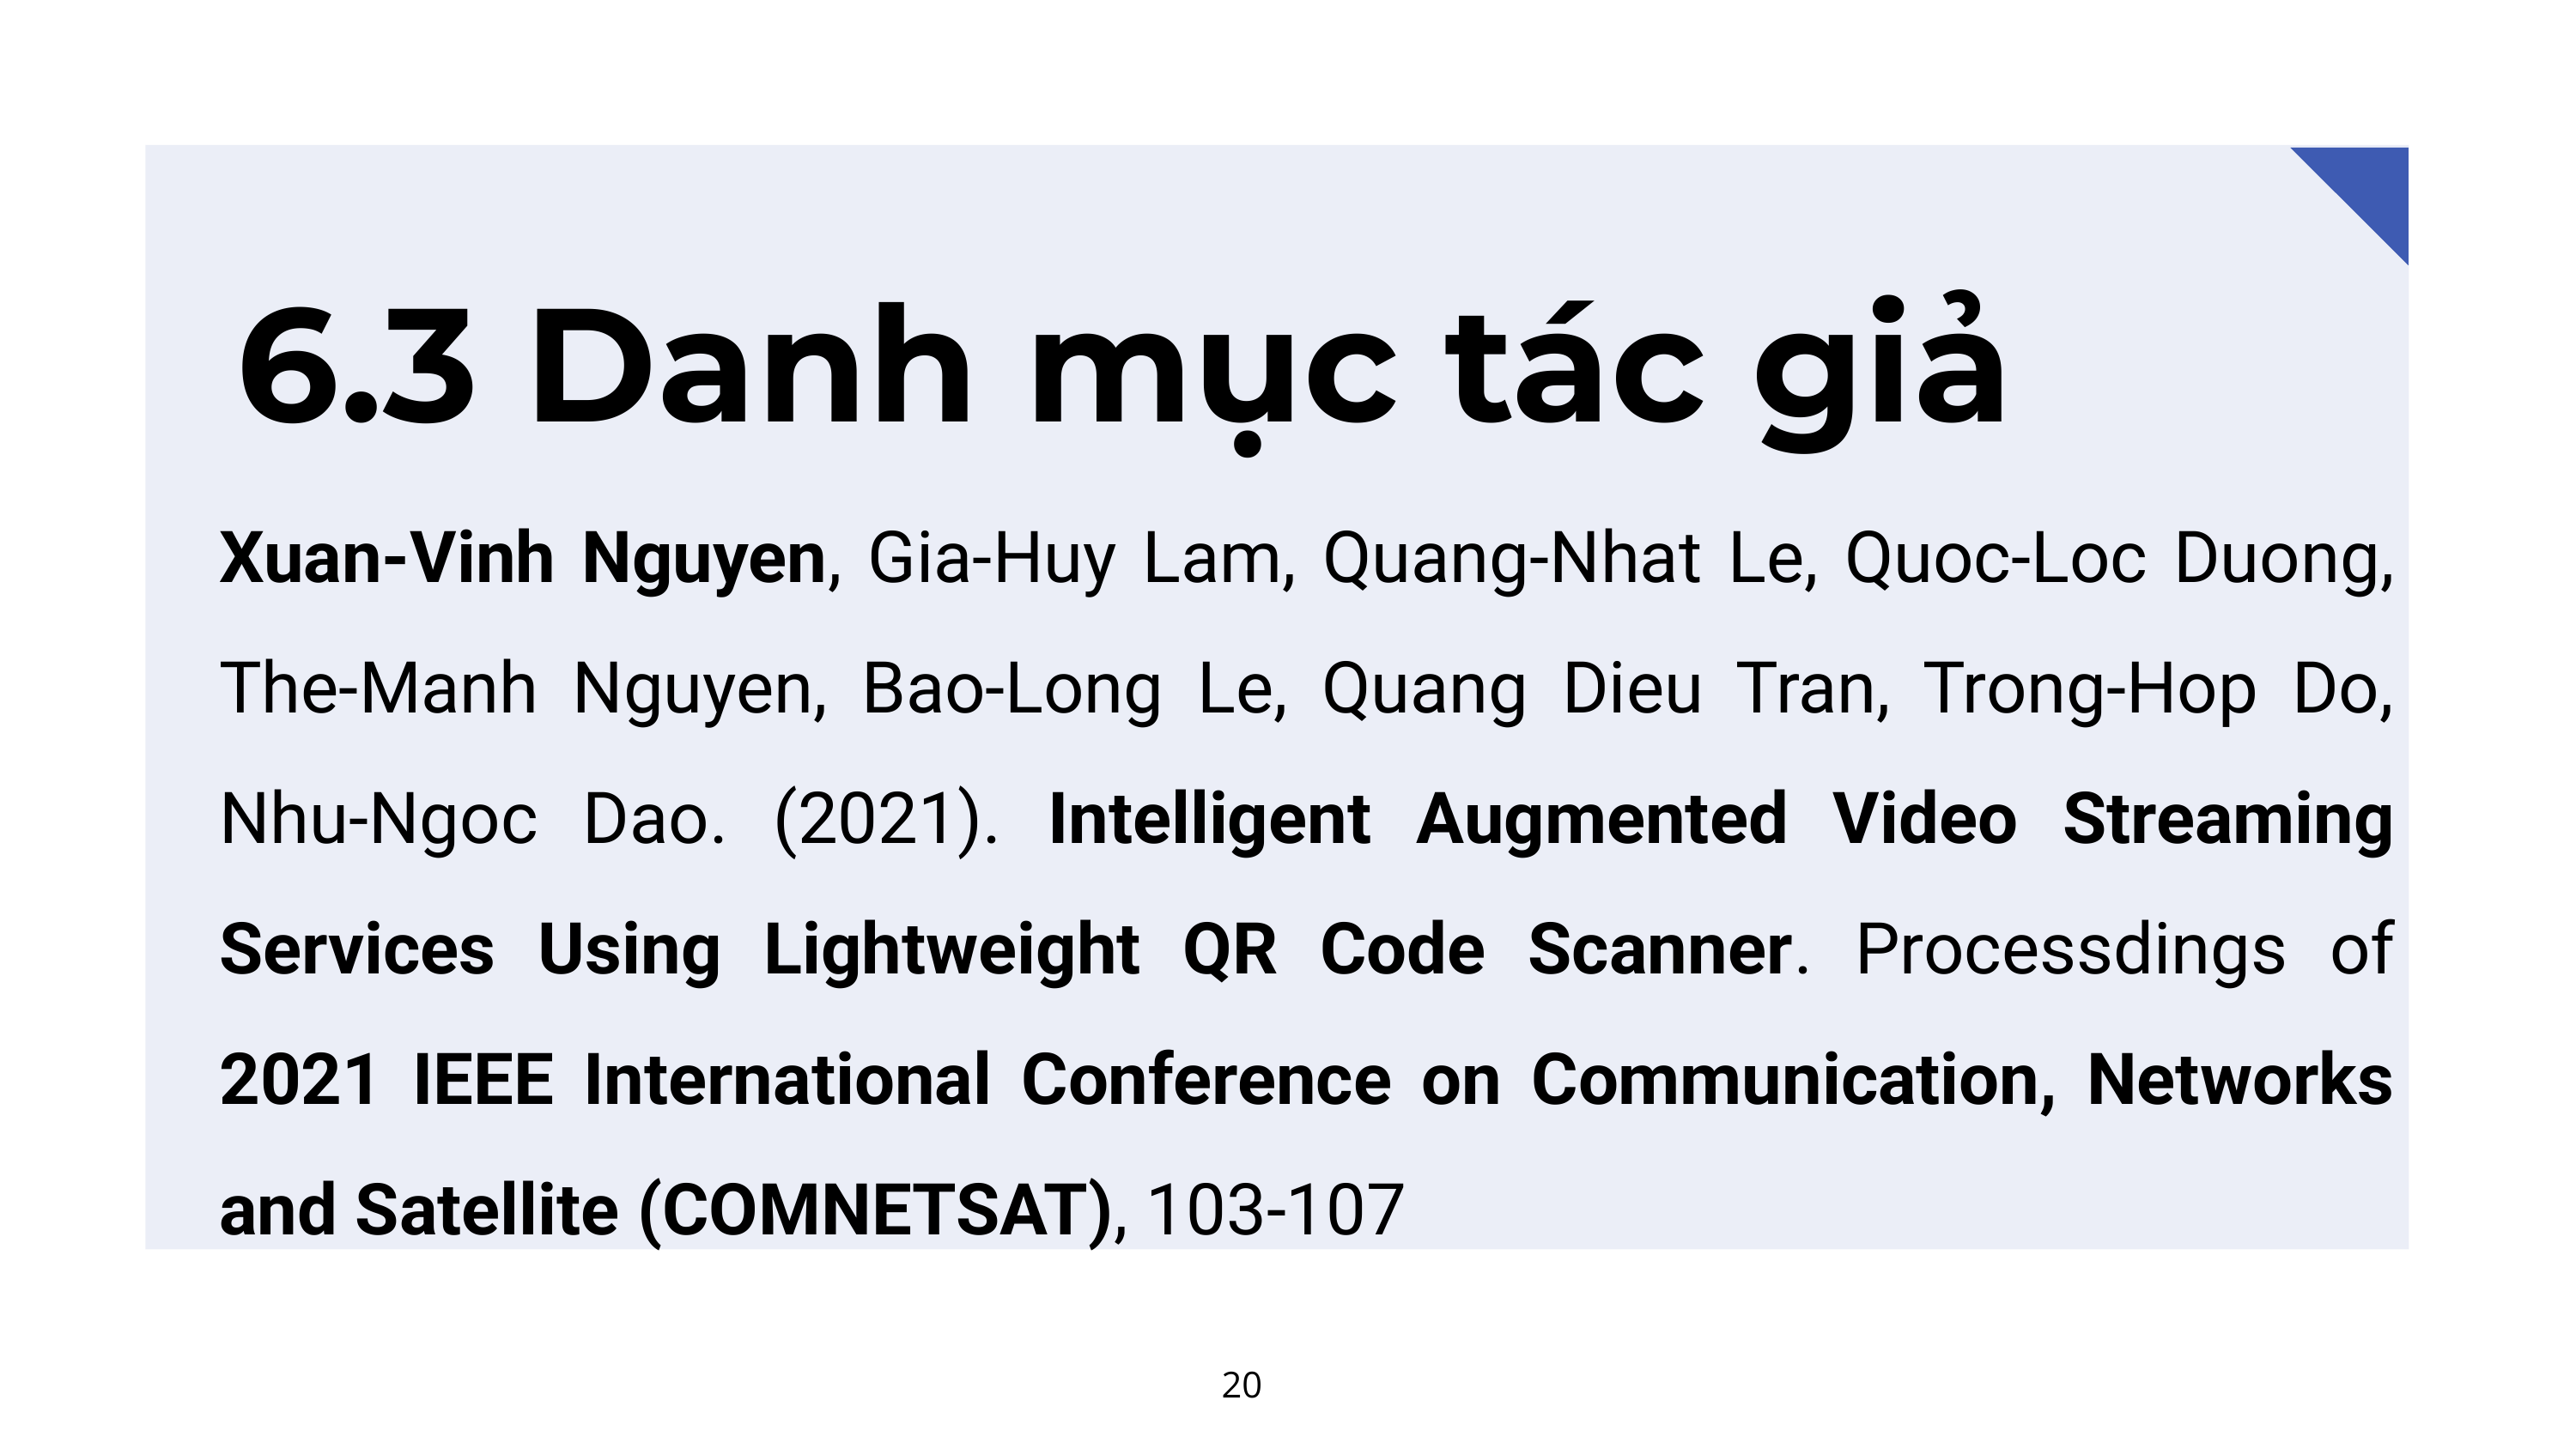

6.3 Danh mục tác giả
Xuan-Vinh Nguyen, Gia-Huy Lam, Quang-Nhat Le, Quoc-Loc Duong, The-Manh Nguyen, Bao-Long Le, Quang Dieu Tran, Trong-Hop Do, Nhu-Ngoc Dao. (2021). Intelligent Augmented Video Streaming Services Using Lightweight QR Code Scanner. Processdings of 2021 IEEE International Conference on Communication, Networks and Satellite (COMNETSAT), 103-107
20